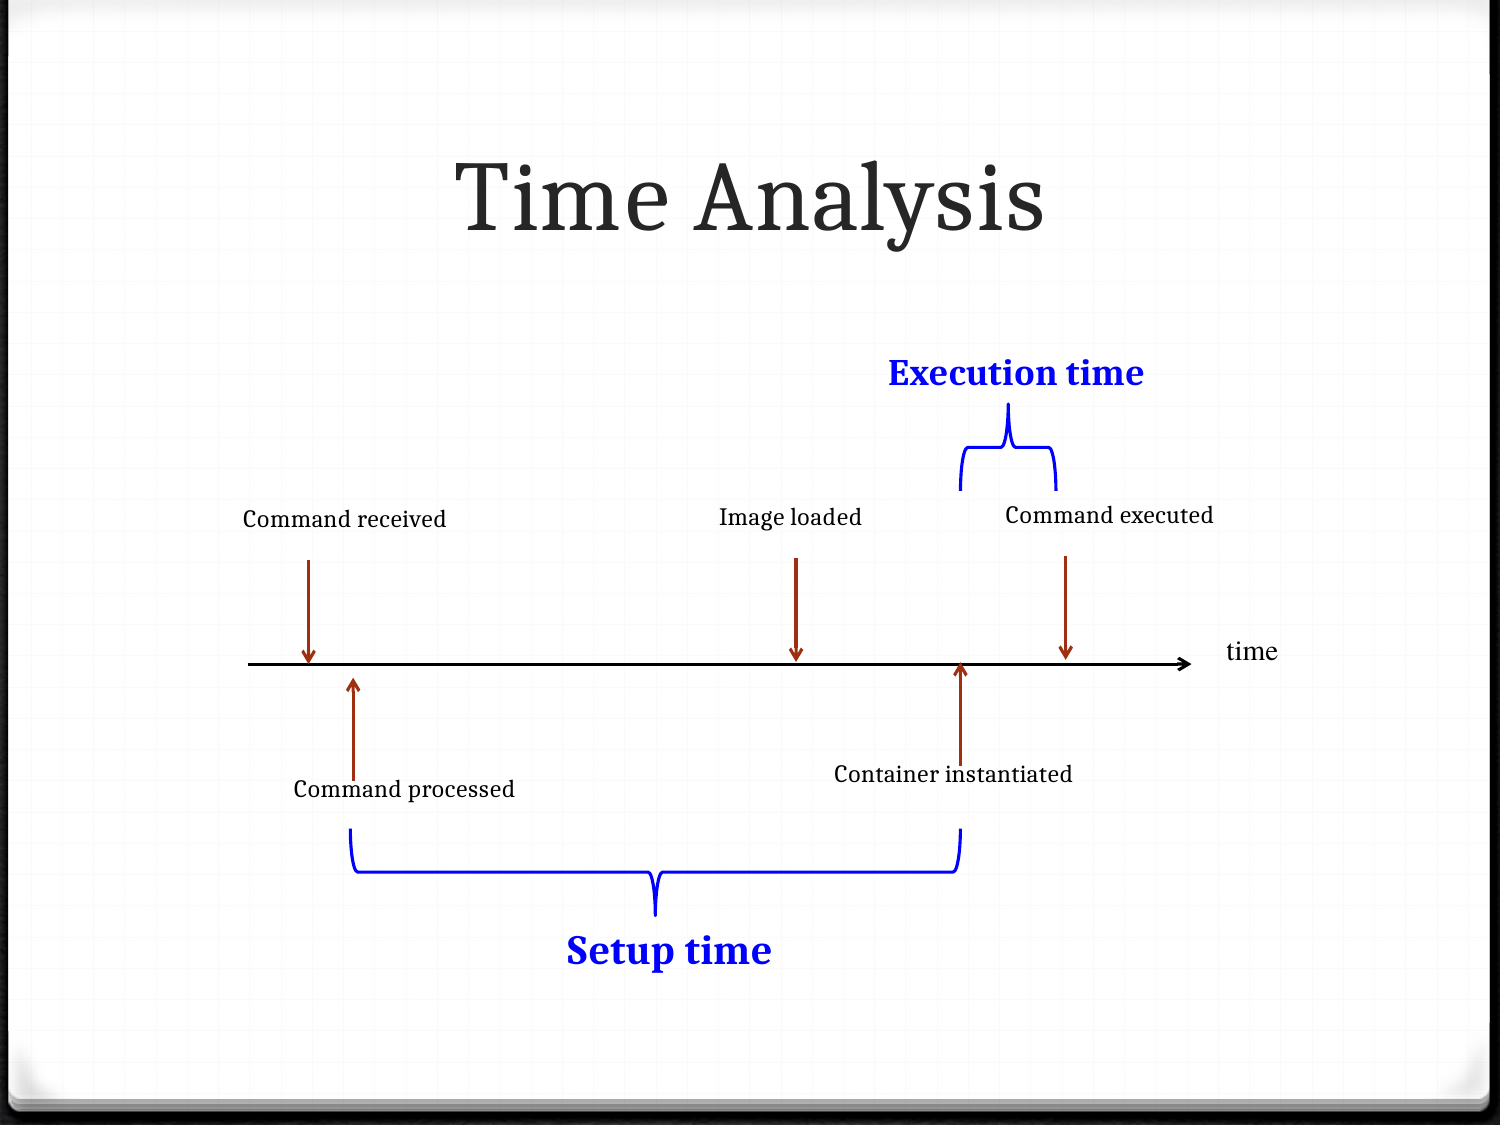

# Time Analysis
Execution time

Command executed
Image loaded
Command received

time
Container instantiated
Command processed
Setup time